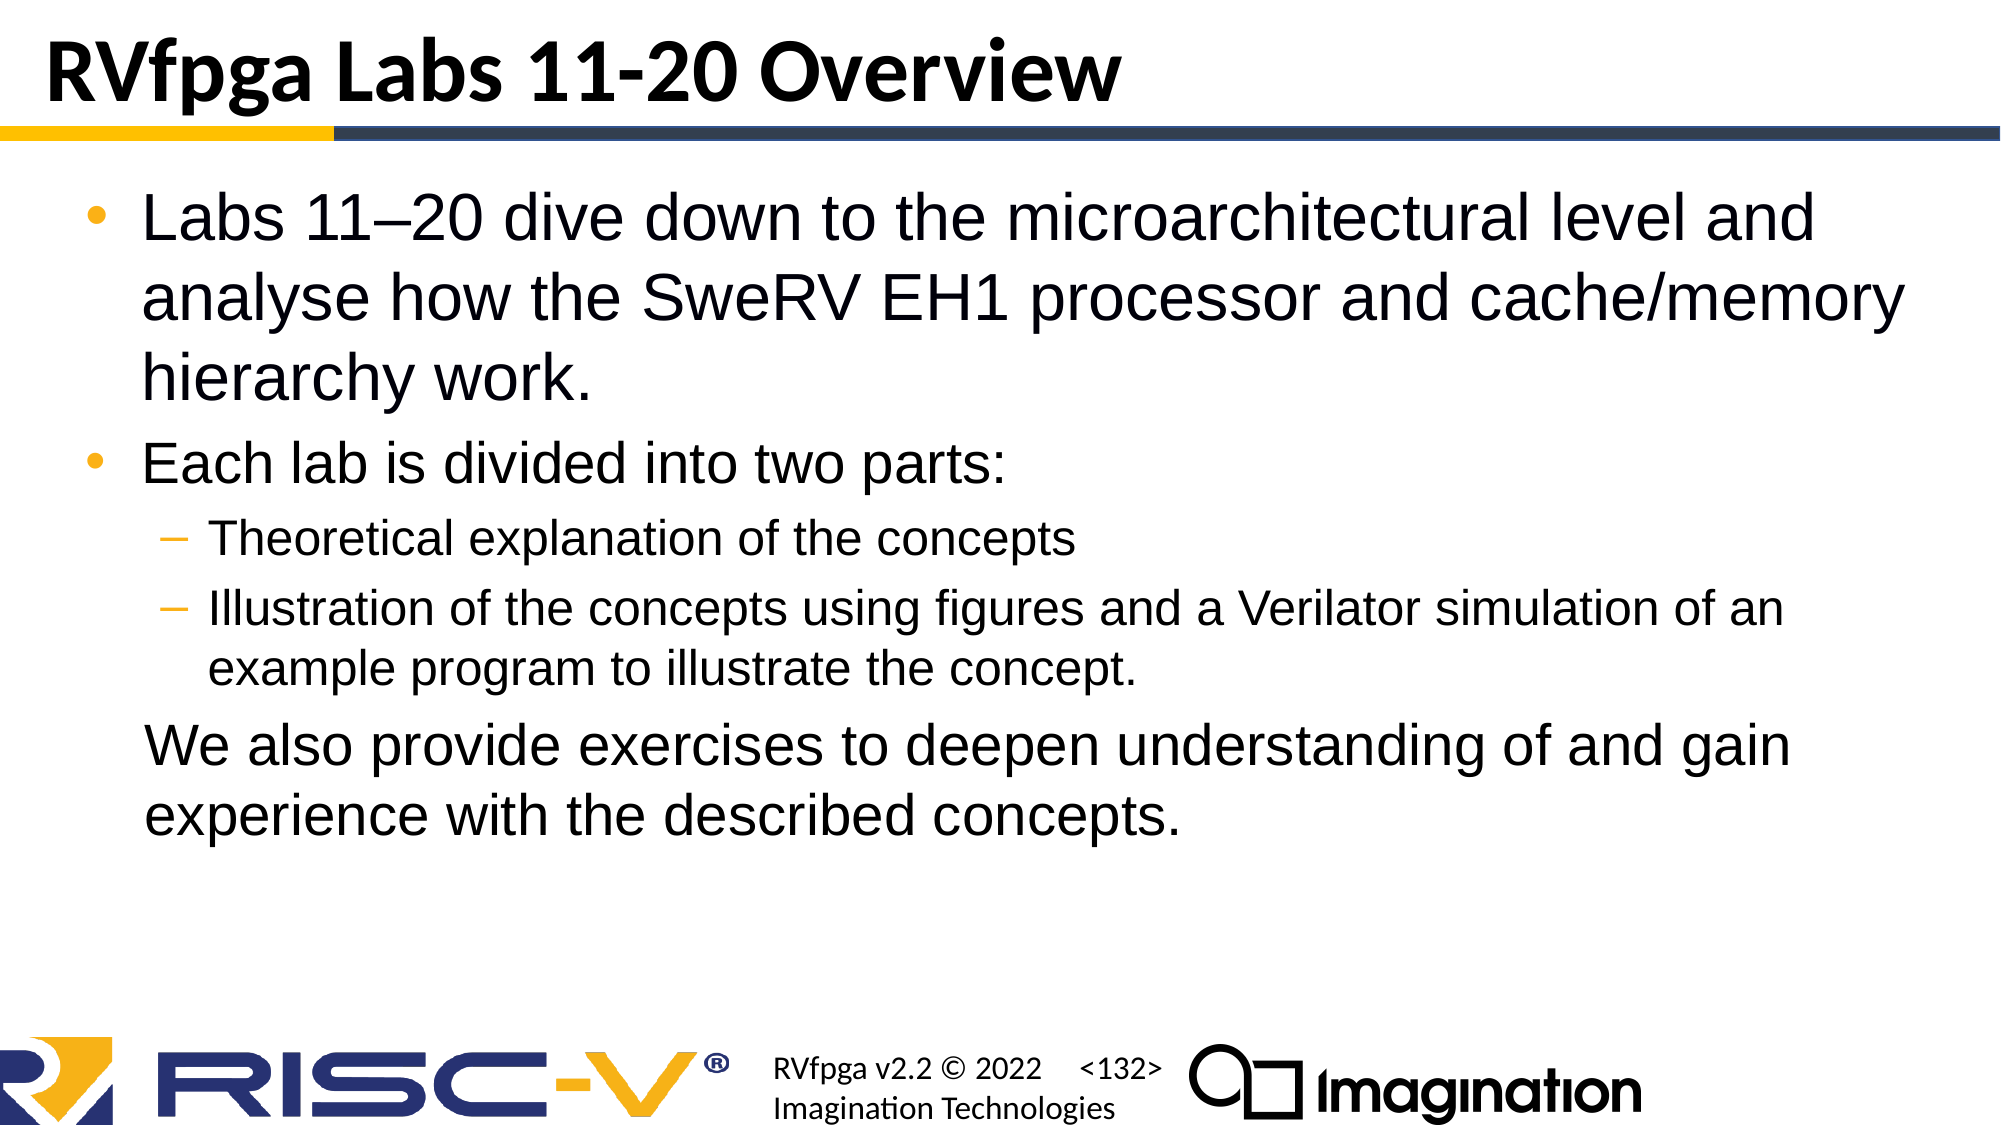

# RVfpga Labs 11-20 Overview
Labs 11–20 dive down to the microarchitectural level and analyse how the SweRV EH1 processor and cache/memory hierarchy work.
Each lab is divided into two parts:
Theoretical explanation of the concepts
Illustration of the concepts using figures and a Verilator simulation of an example program to illustrate the concept.
We also provide exercises to deepen understanding of and gain experience with the described concepts.